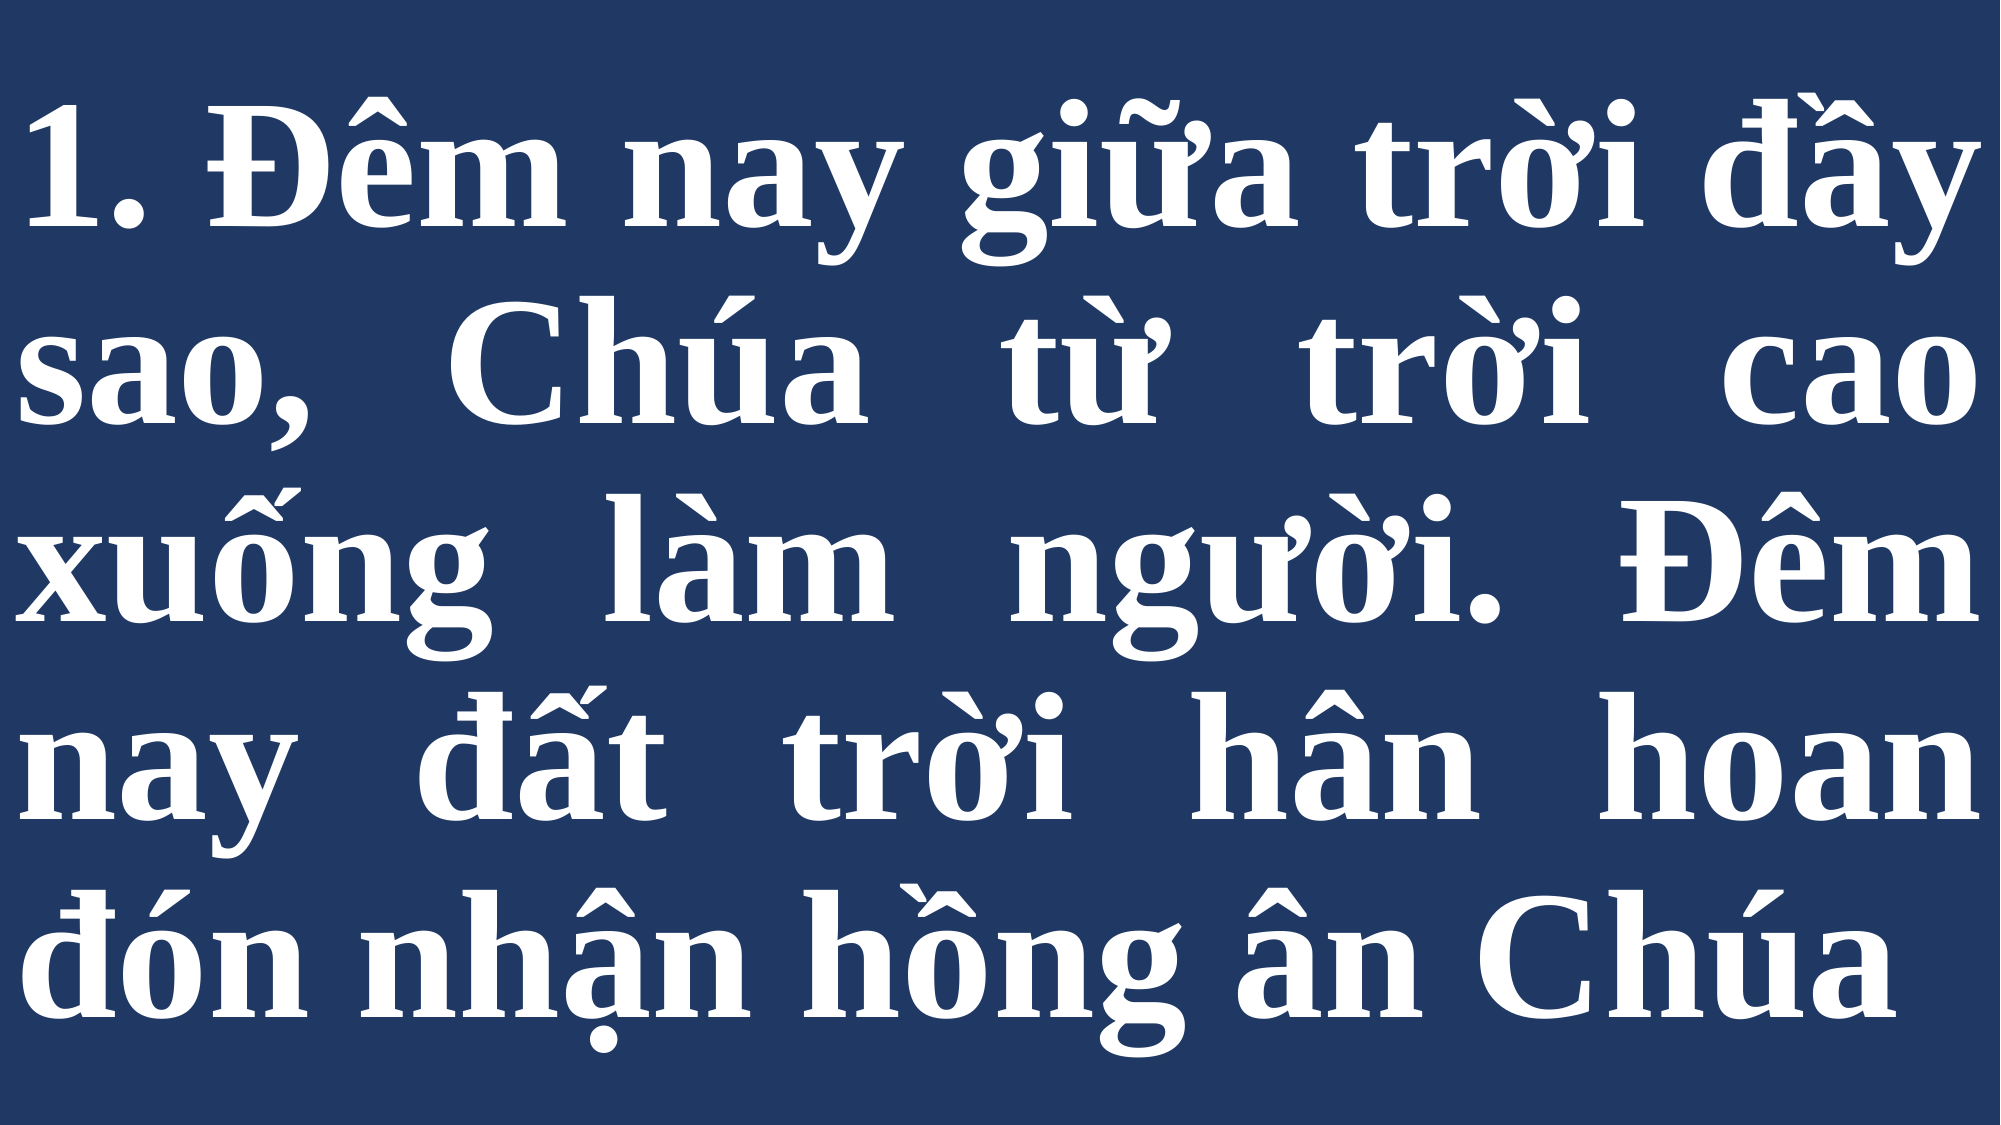

# 1. Đêm nay giữa trời đầy sao, Chúa từ trời cao xuống làm người. Đêm nay đất trời hân hoan đón nhận hồng ân Chúa